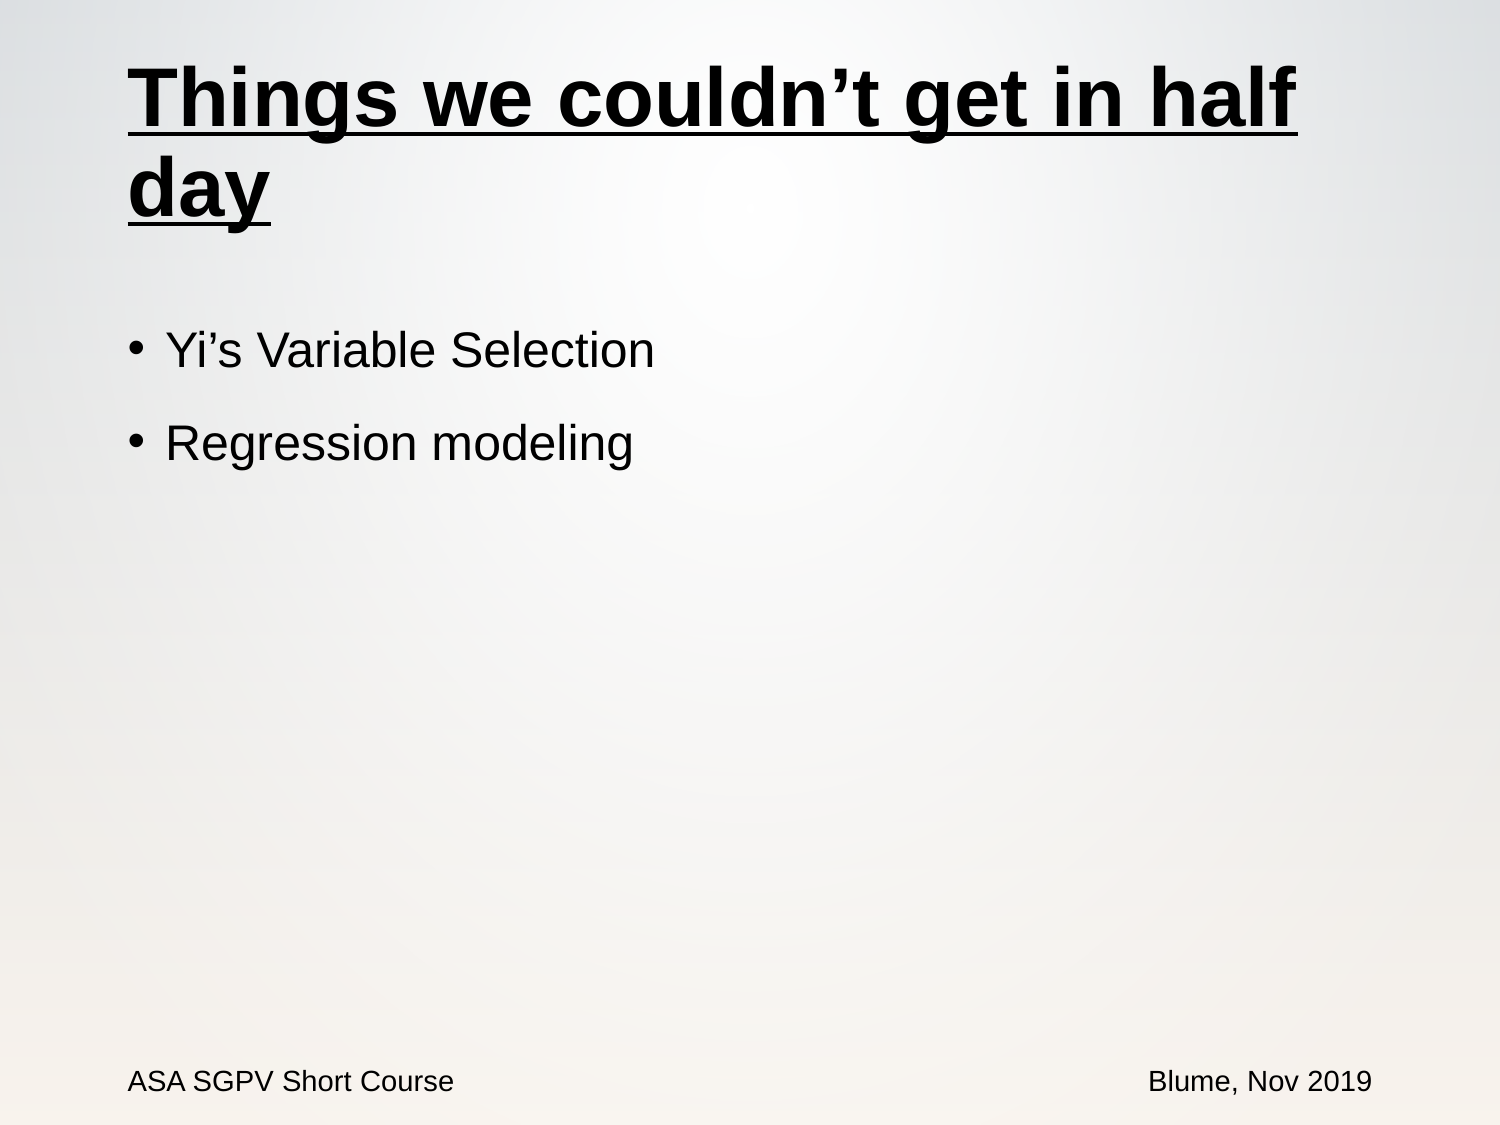

# Things we couldn’t get in half day
Yi’s Variable Selection
Regression modeling

ASA SGPV Short Course
Blume, Nov 2019